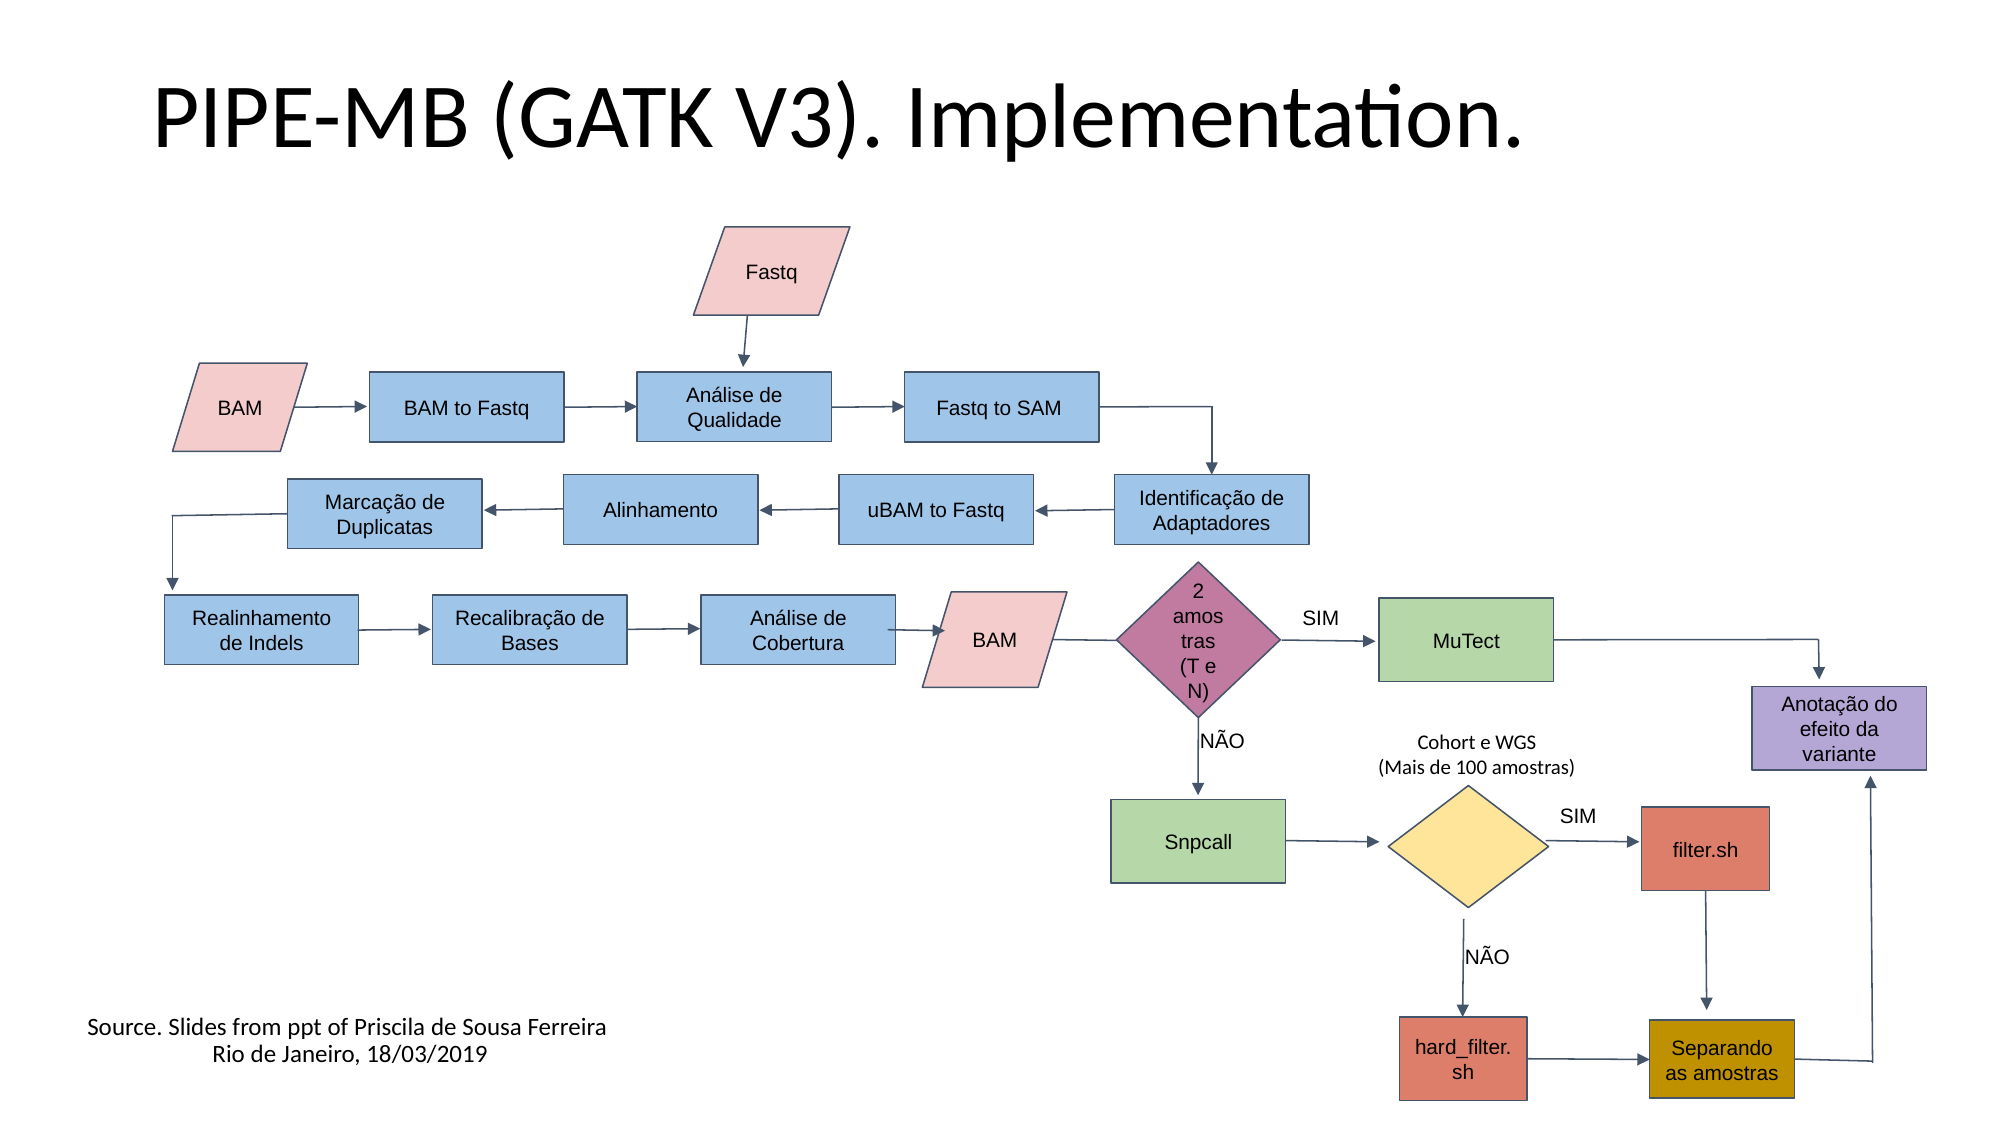

# PIPE-MB (GATK V3). Implementation.
Fastq
BAM
Análise de Qualidade
BAM to Fastq
Fastq to SAM
uBAM to Fastq
Identificação de Adaptadores
Alinhamento
Marcação de Duplicatas
Realinhamento de Indels
Recalibração de Bases
Análise de Cobertura
2 amostras (T e N)
SIM
BAM
MuTect
Anotação do efeito da variante
NÃO

SIM
Snpcall
filter.sh
NÃO
hard_filter.sh
Separando as amostras
Cohort e WGS
(Mais de 100 amostras)

Source. Slides from ppt of Priscila de Sousa Ferreira
Rio de Janeiro, 18/03/2019